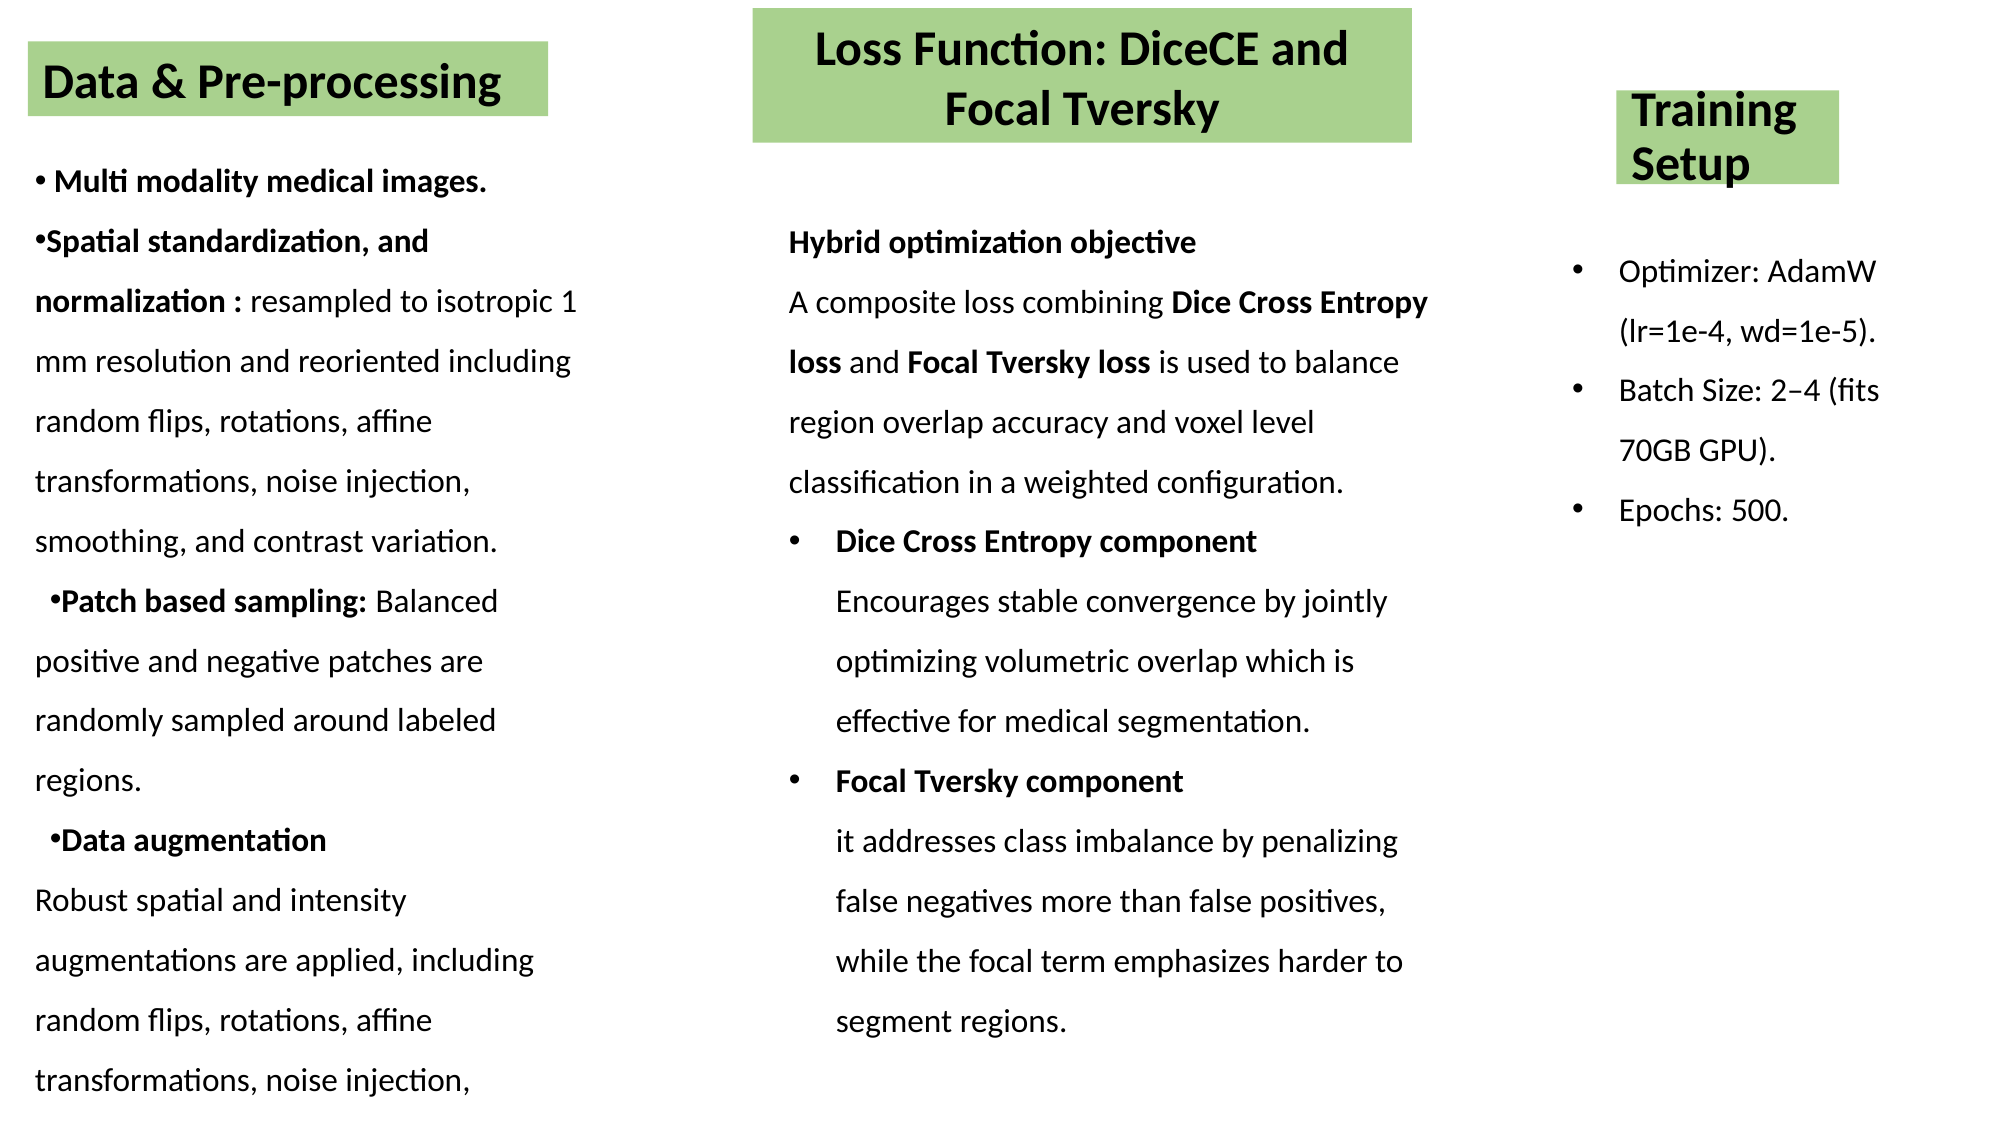

Loss Function: DiceCE and Focal Tversky
Data & Pre-processing
# Training Setup
 Multi modality medical images.
Spatial standardization, and normalization : resampled to isotropic 1 mm resolution and reoriented including random flips, rotations, affine transformations, noise injection, smoothing, and contrast variation.
Patch based sampling: Balanced positive and negative patches are randomly sampled around labeled regions.
Data augmentation
Robust spatial and intensity augmentations are applied, including random flips, rotations, affine transformations, noise injection, smoothing, and contrast variation.
Hybrid optimization objective
A composite loss combining Dice Cross Entropy loss and Focal Tversky loss is used to balance region overlap accuracy and voxel level classification in a weighted configuration.
Dice Cross Entropy component
Encourages stable convergence by jointly optimizing volumetric overlap which is effective for medical segmentation.
Focal Tversky component
it addresses class imbalance by penalizing false negatives more than false positives, while the focal term emphasizes harder to segment regions.
Optimizer: AdamW (lr=1e-4, wd=1e-5).
Batch Size: 2–4 (fits 70GB GPU).
Epochs: 500.